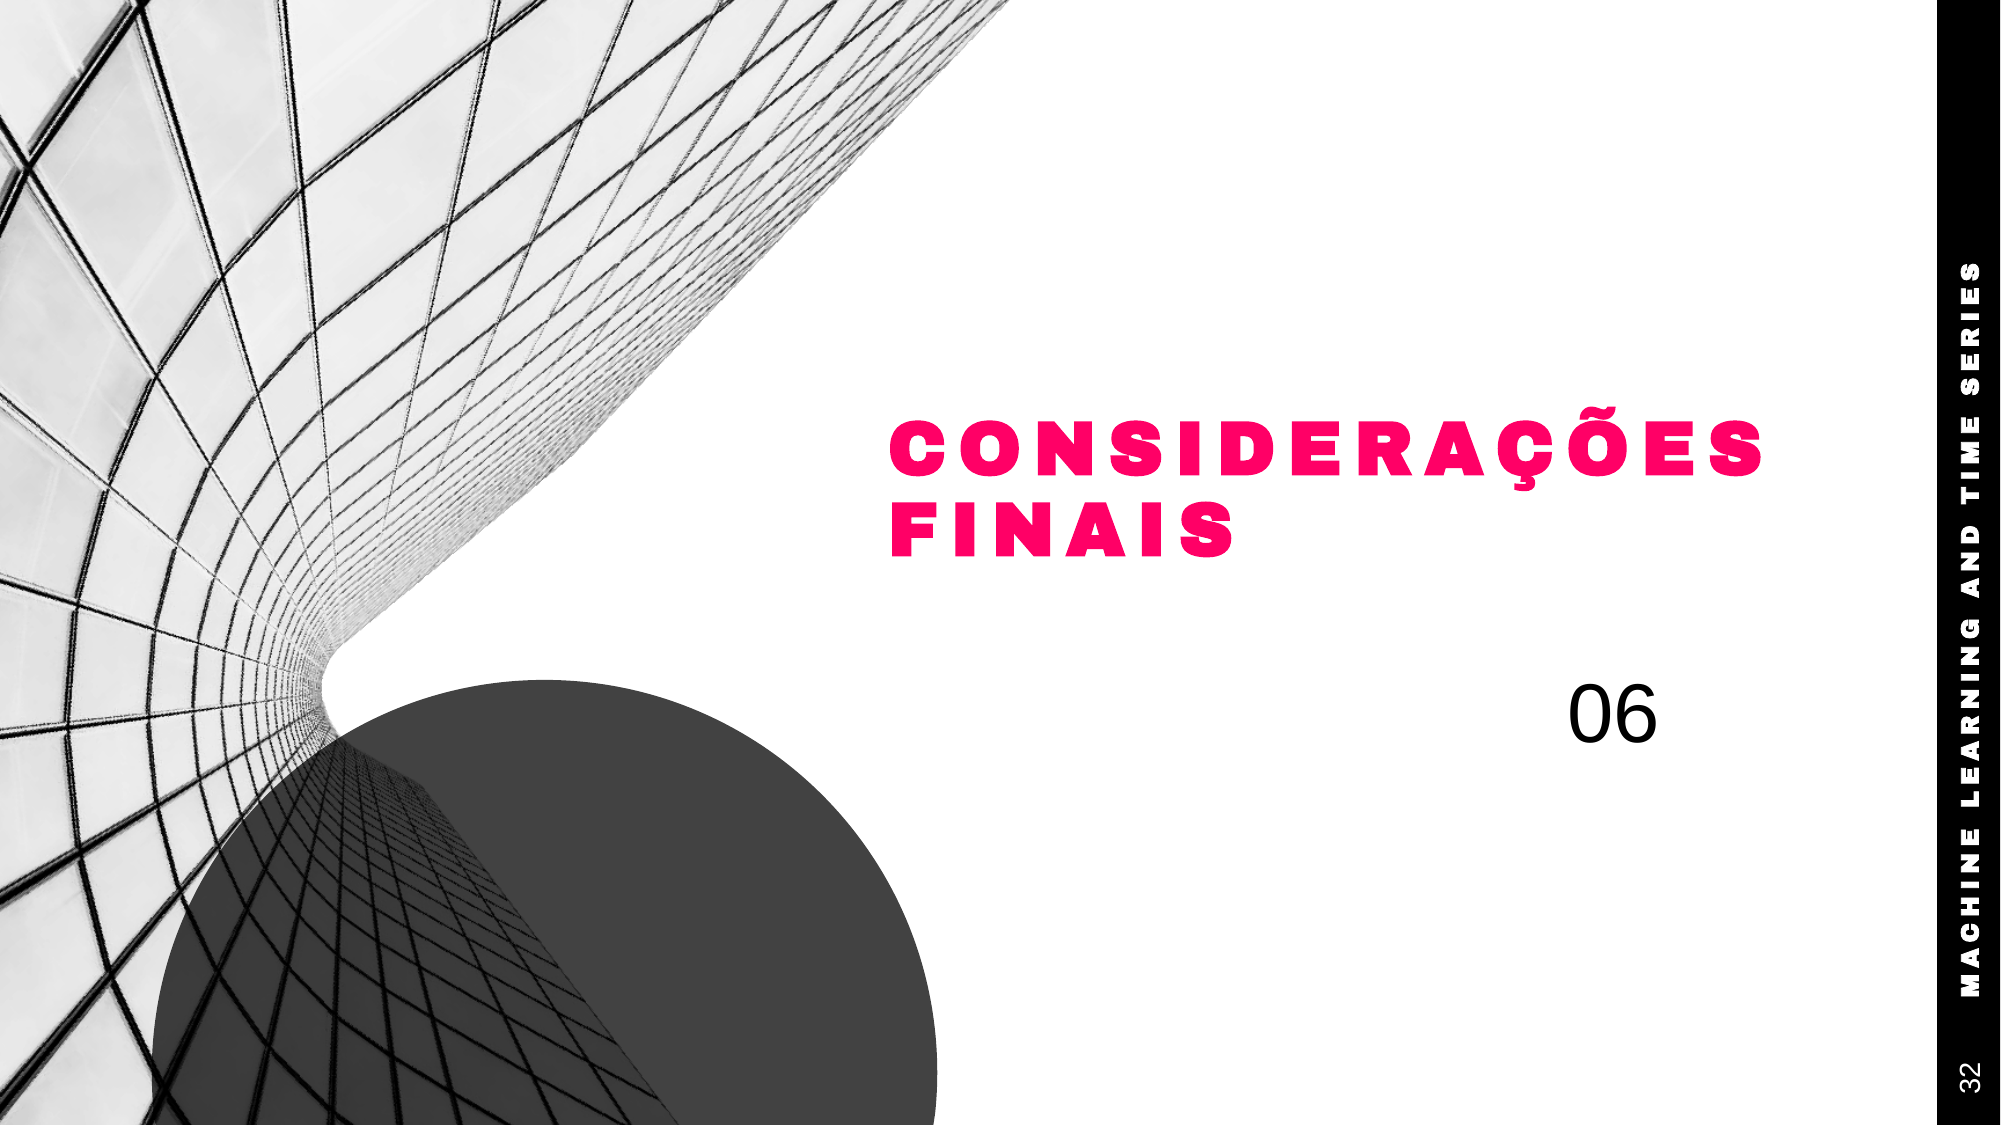

# Considerações finais
MACHINE LEARNING AND TIME SERIES
06
32